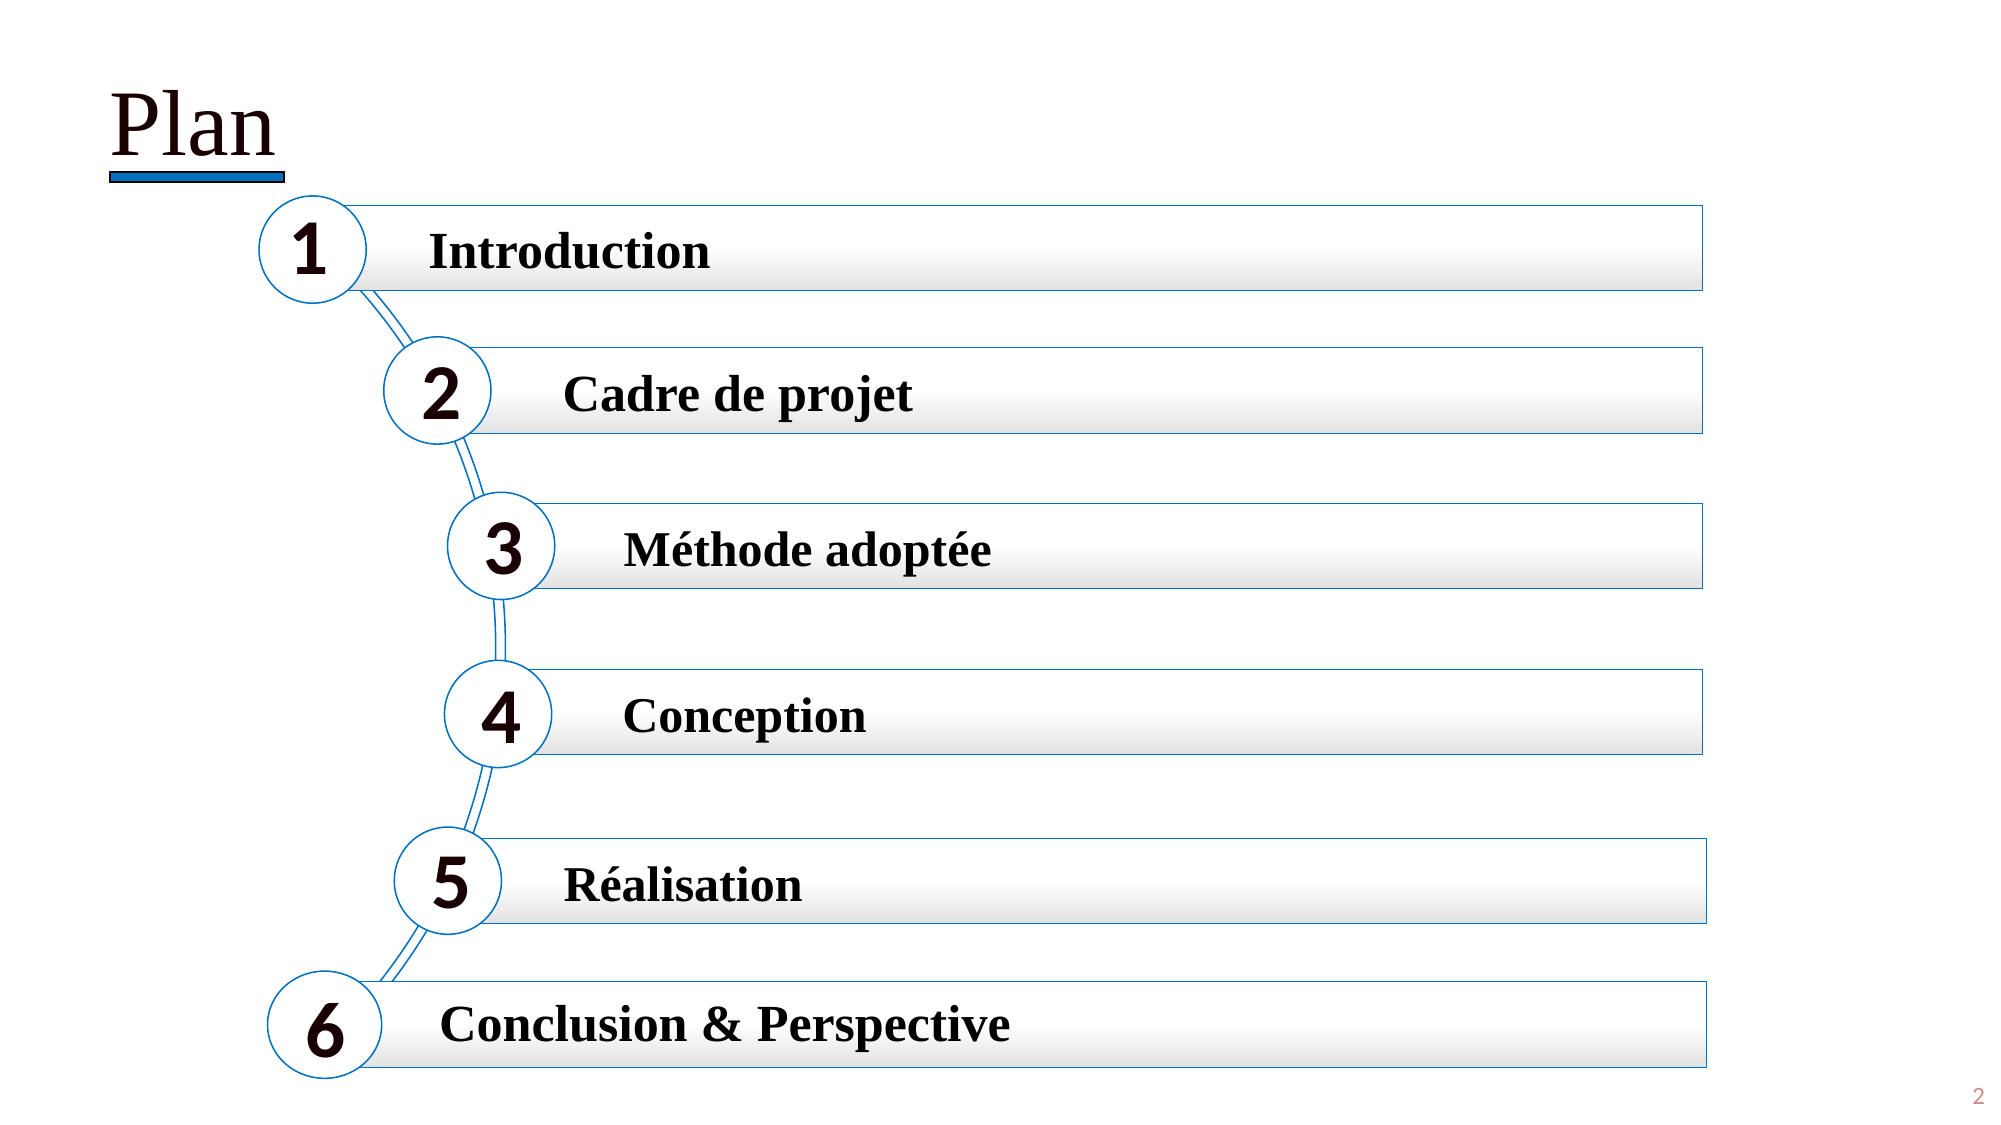

# Plan

       Introduction
      Cadre de projet

      Méthode adoptée

          Conception

       Réalisation

1
2

3
4
5
6

 Conclusion & Perspective

2